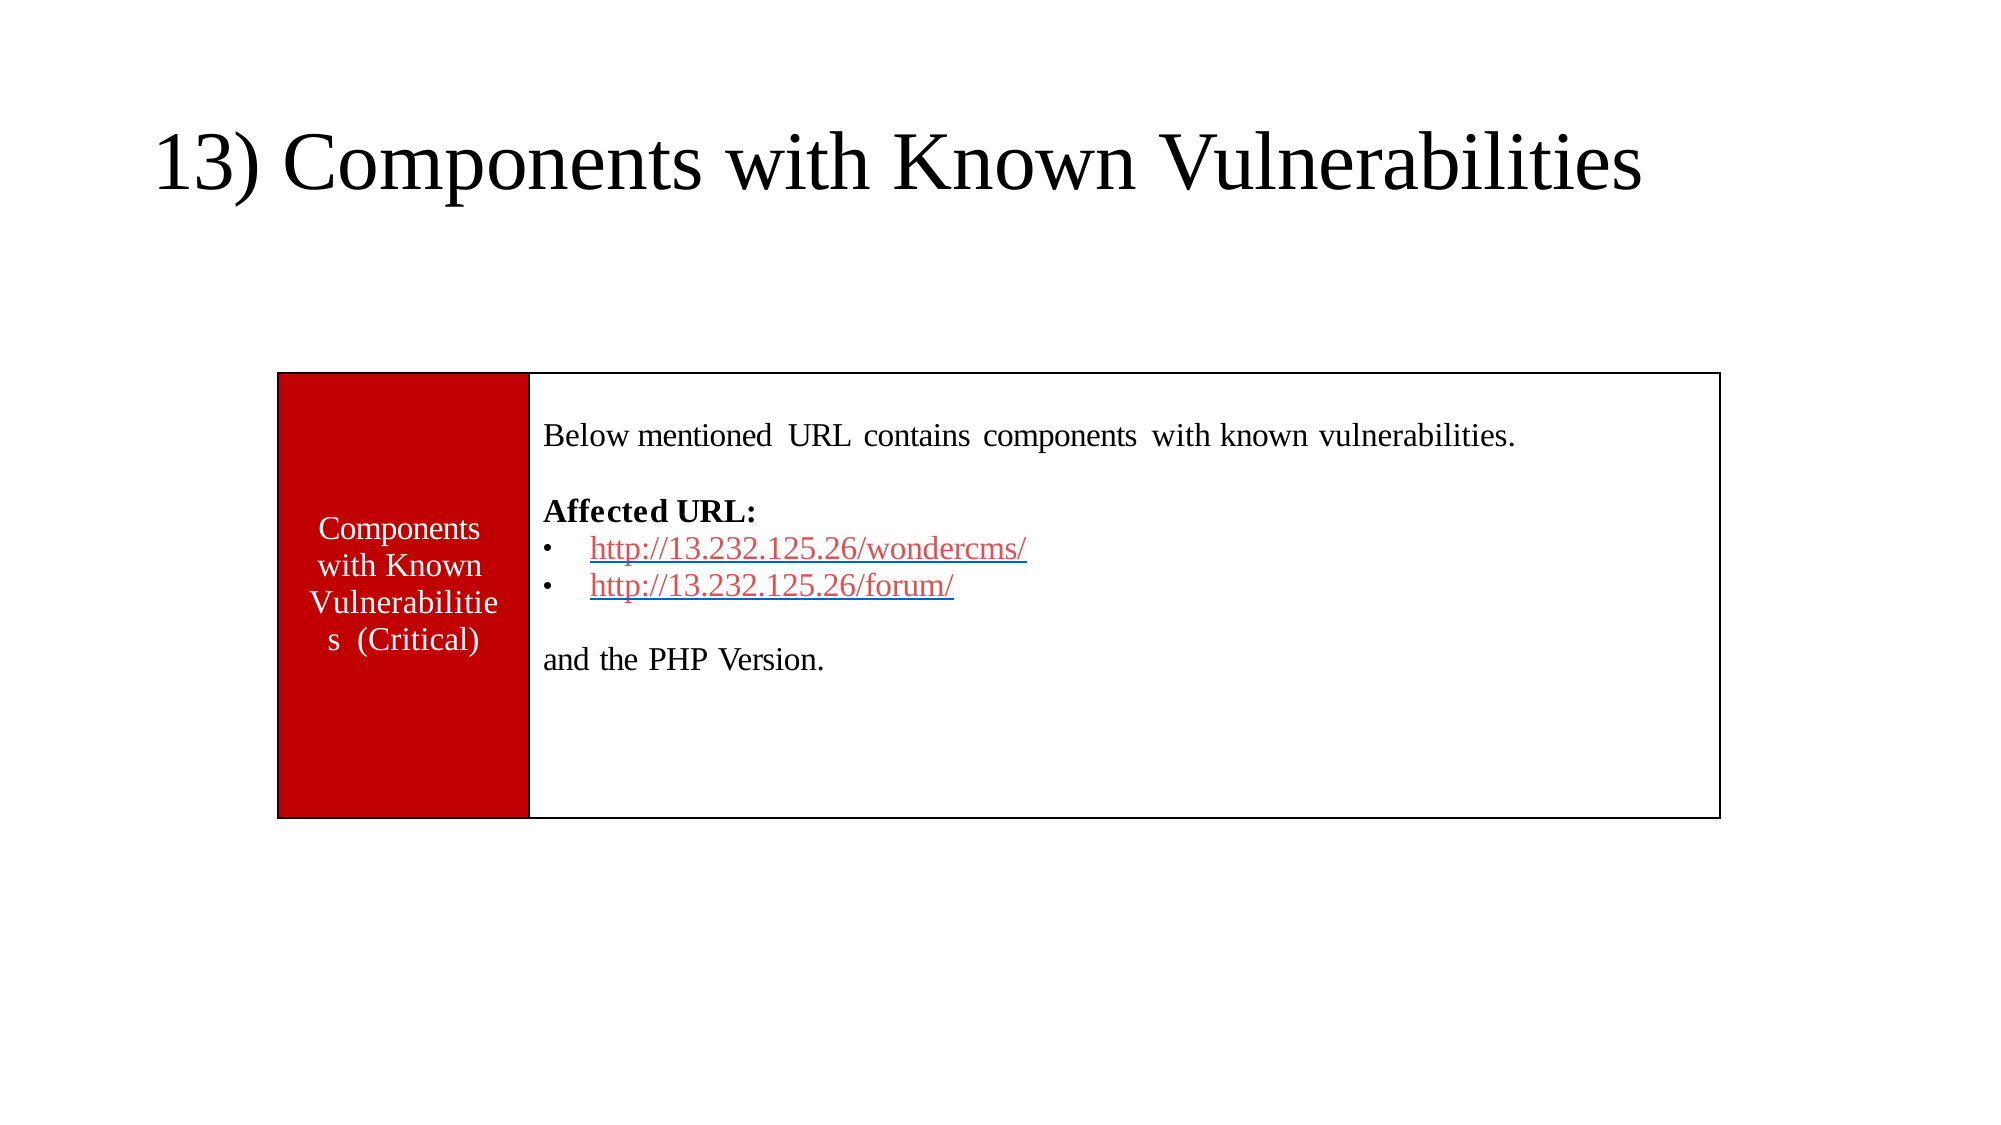

13) Components with Known Vulnerabilities
| Components with Known Vulnerabilities (Critical) | Below mentioned URL contains components with known vulnerabilities. Affected URL: http://13.232.125.26/wondercms/ http://13.232.125.26/forum/ and the PHP Version. |
| --- | --- |